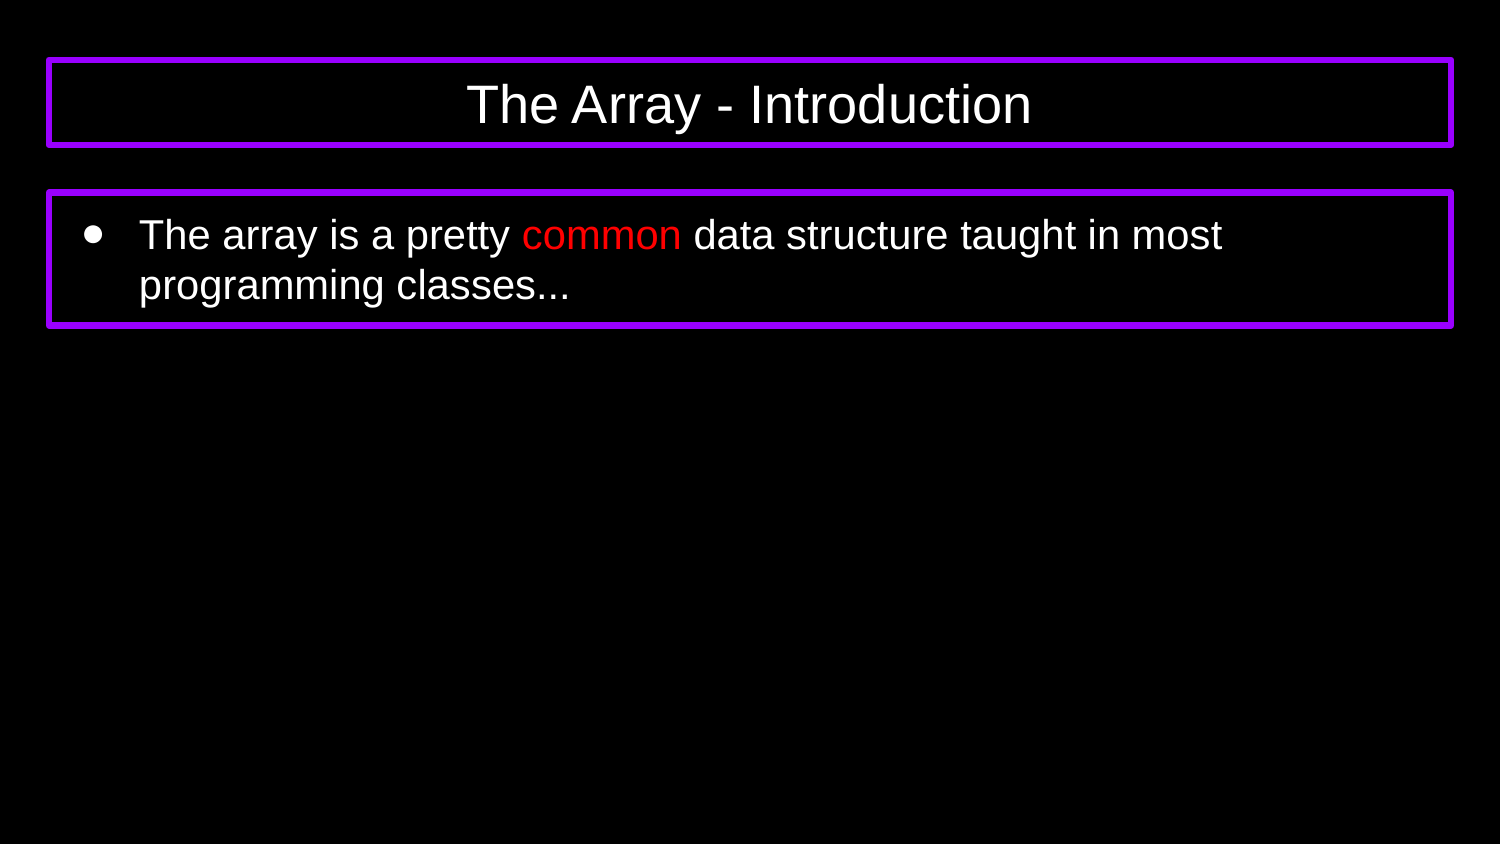

# The Array - Introduction
The array is a pretty common data structure taught in most programming classes...